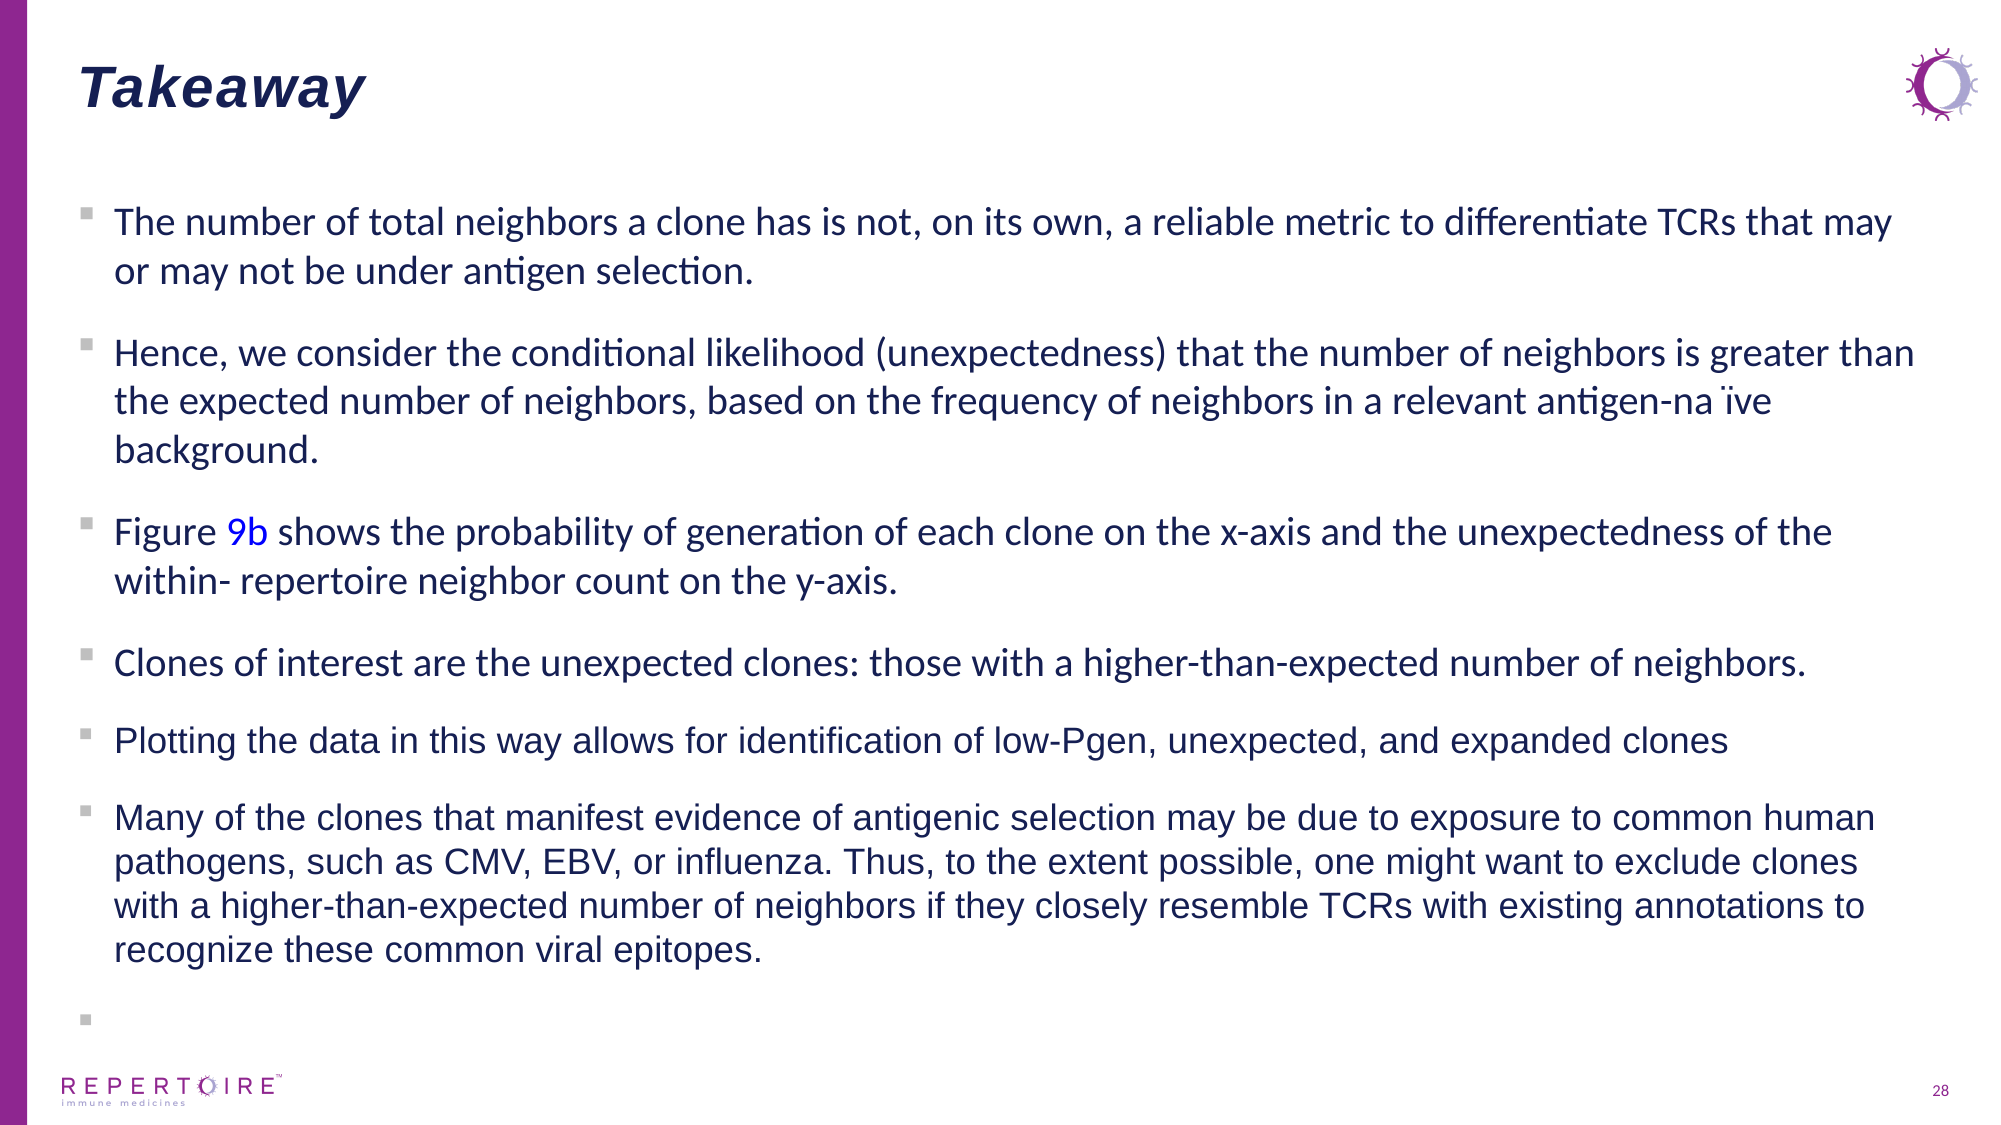

# Takeaway
The number of total neighbors a clone has is not, on its own, a reliable metric to differentiate TCRs that may or may not be under antigen selection.
Hence, we consider the conditional likelihood (unexpectedness) that the number of neighbors is greater than the expected number of neighbors, based on the frequency of neighbors in a relevant antigen-na ̈ıve background.
Figure 9b shows the probability of generation of each clone on the x-axis and the unexpectedness of the within- repertoire neighbor count on the y-axis.
Clones of interest are the unexpected clones: those with a higher-than-expected number of neighbors.
Plotting the data in this way allows for identification of low-Pgen, unexpected, and expanded clones
Many of the clones that manifest evidence of antigenic selection may be due to exposure to common human pathogens, such as CMV, EBV, or influenza. Thus, to the extent possible, one might want to exclude clones with a higher-than-expected number of neighbors if they closely resemble TCRs with existing annotations to recognize these common viral epitopes.

28